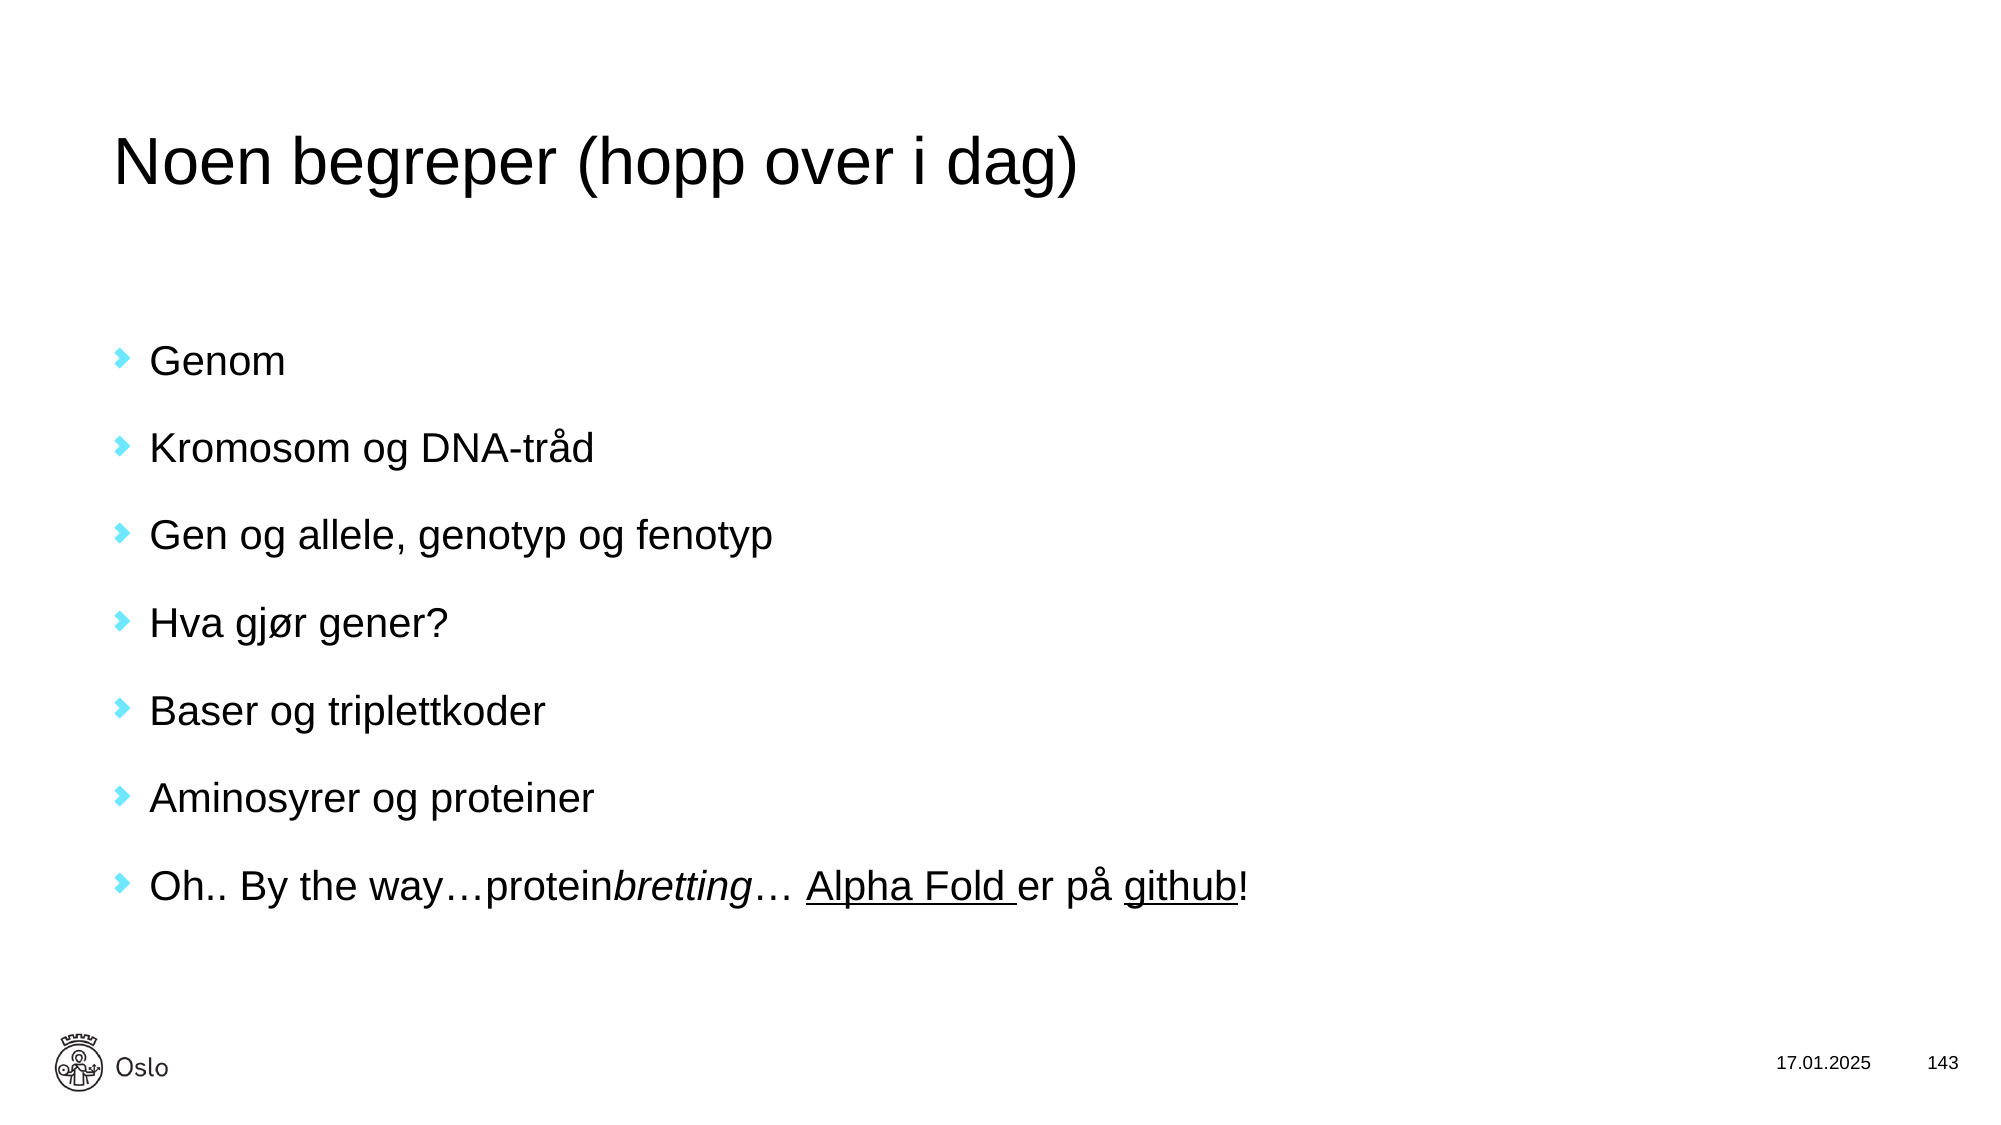

# Noen begreper (hopp over i dag)
Genom
Kromosom og DNA-tråd
Gen og allele, genotyp og fenotyp
Hva gjør gener?
Baser og triplettkoder
Aminosyrer og proteiner
Oh.. By the way…proteinbretting… Alpha Fold er på github!

17.01.2025
143